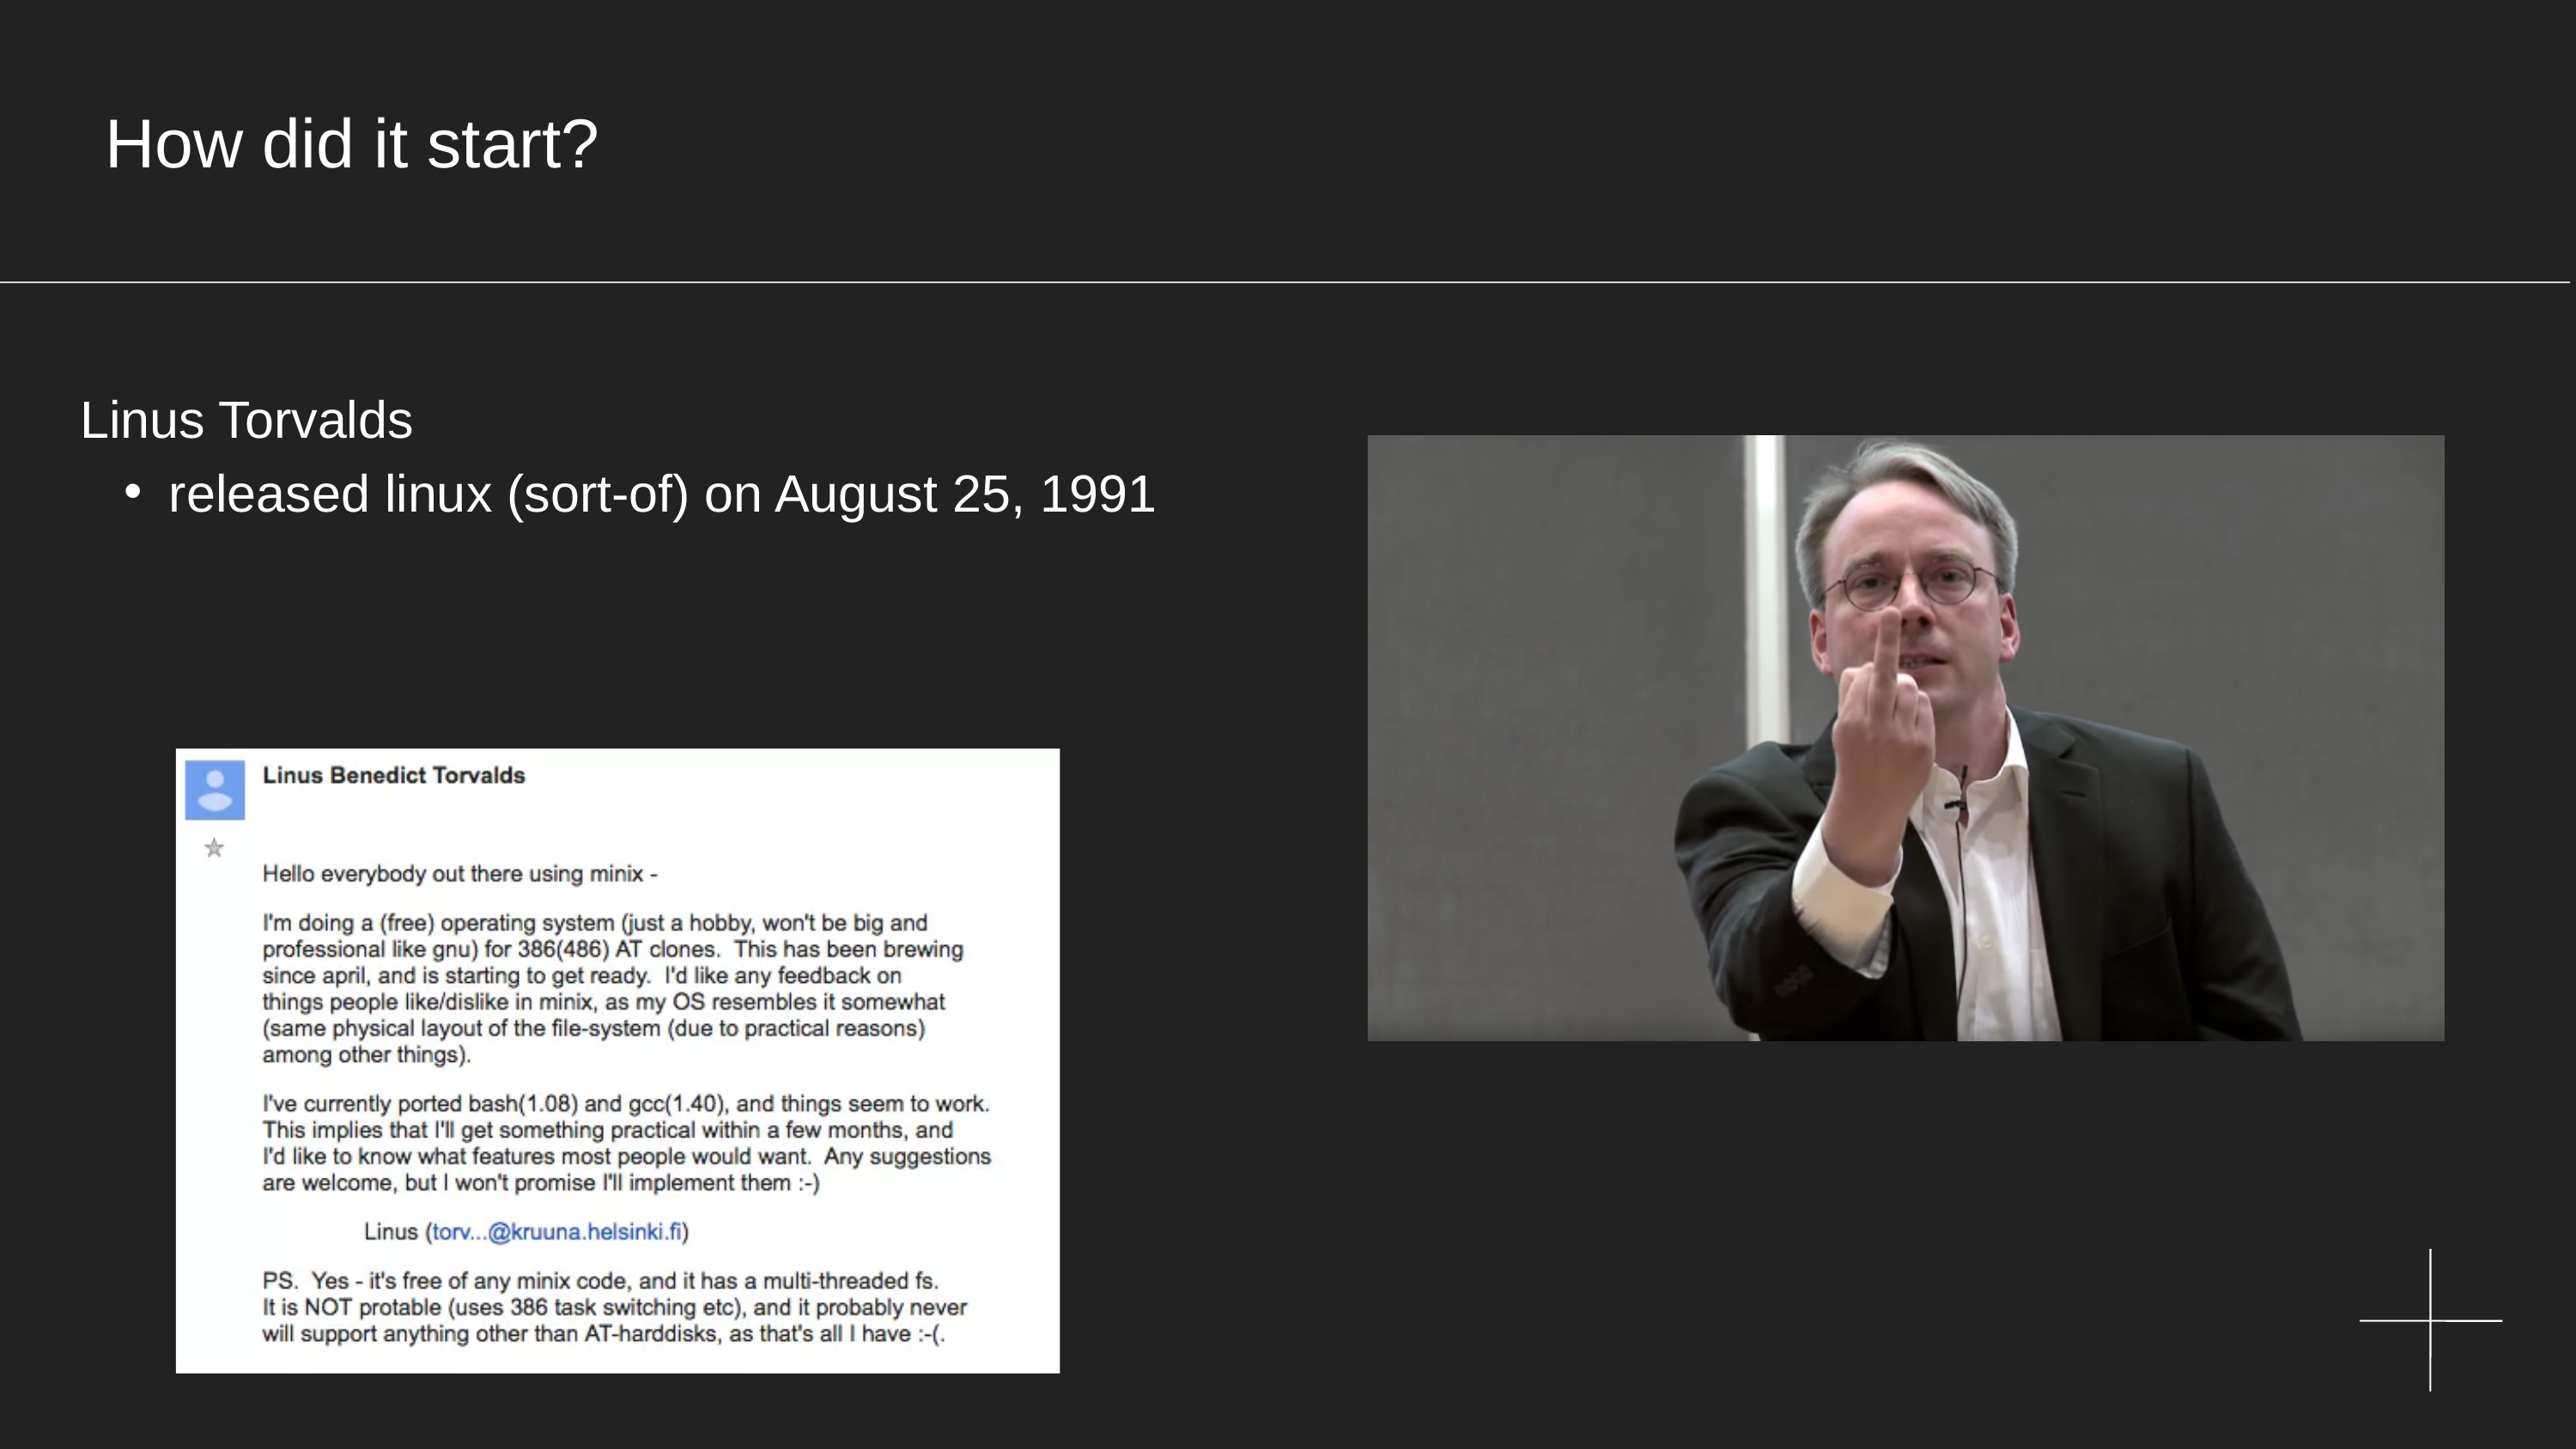

How did it start?

Linus Torvalds
released linux (sort-of) on August 25, 1991